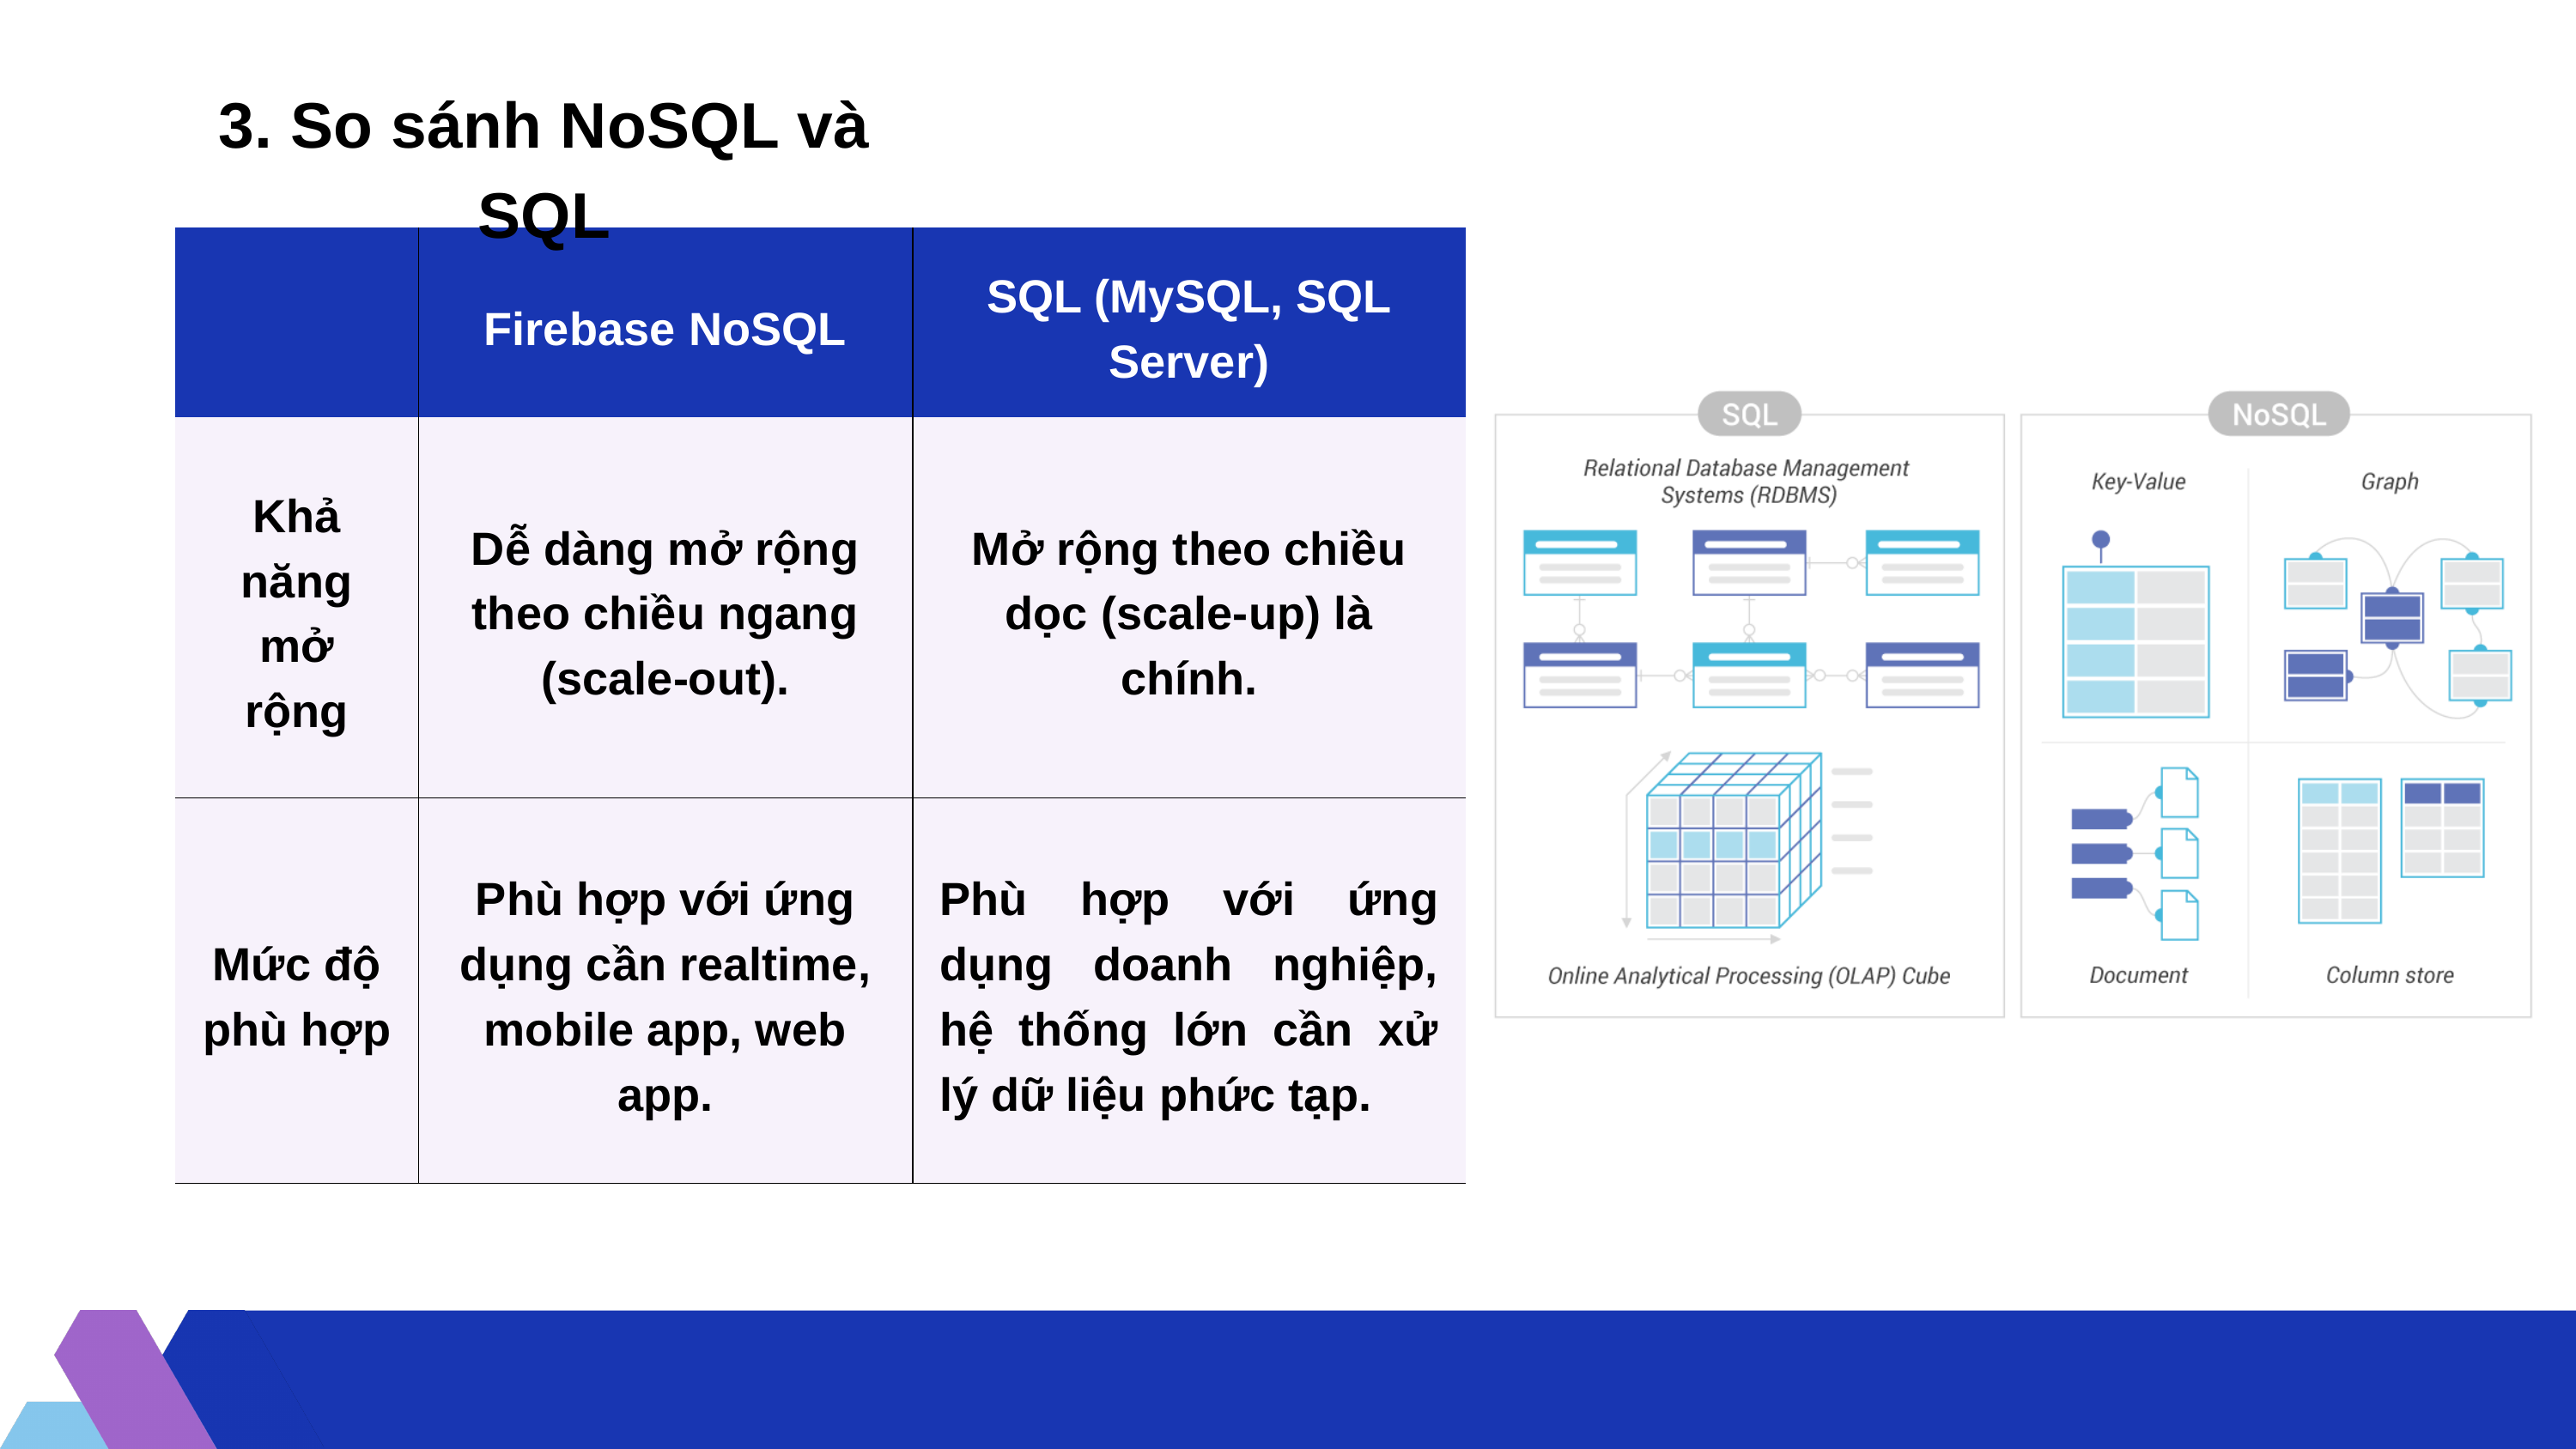

3. So sánh NoSQL và SQL
|  | Firebase NoSQL | SQL (MySQL, SQL Server) |
| --- | --- | --- |
| Khả năng mở rộng | Dễ dàng mở rộng theo chiều ngang (scale-out). | Mở rộng theo chiều dọc (scale-up) là chính. |
| Mức độ phù hợp | Phù hợp với ứng dụng cần realtime, mobile app, web app. | Phù hợp với ứng dụng doanh nghiệp, hệ thống lớn cần xử lý dữ liệu phức tạp. |